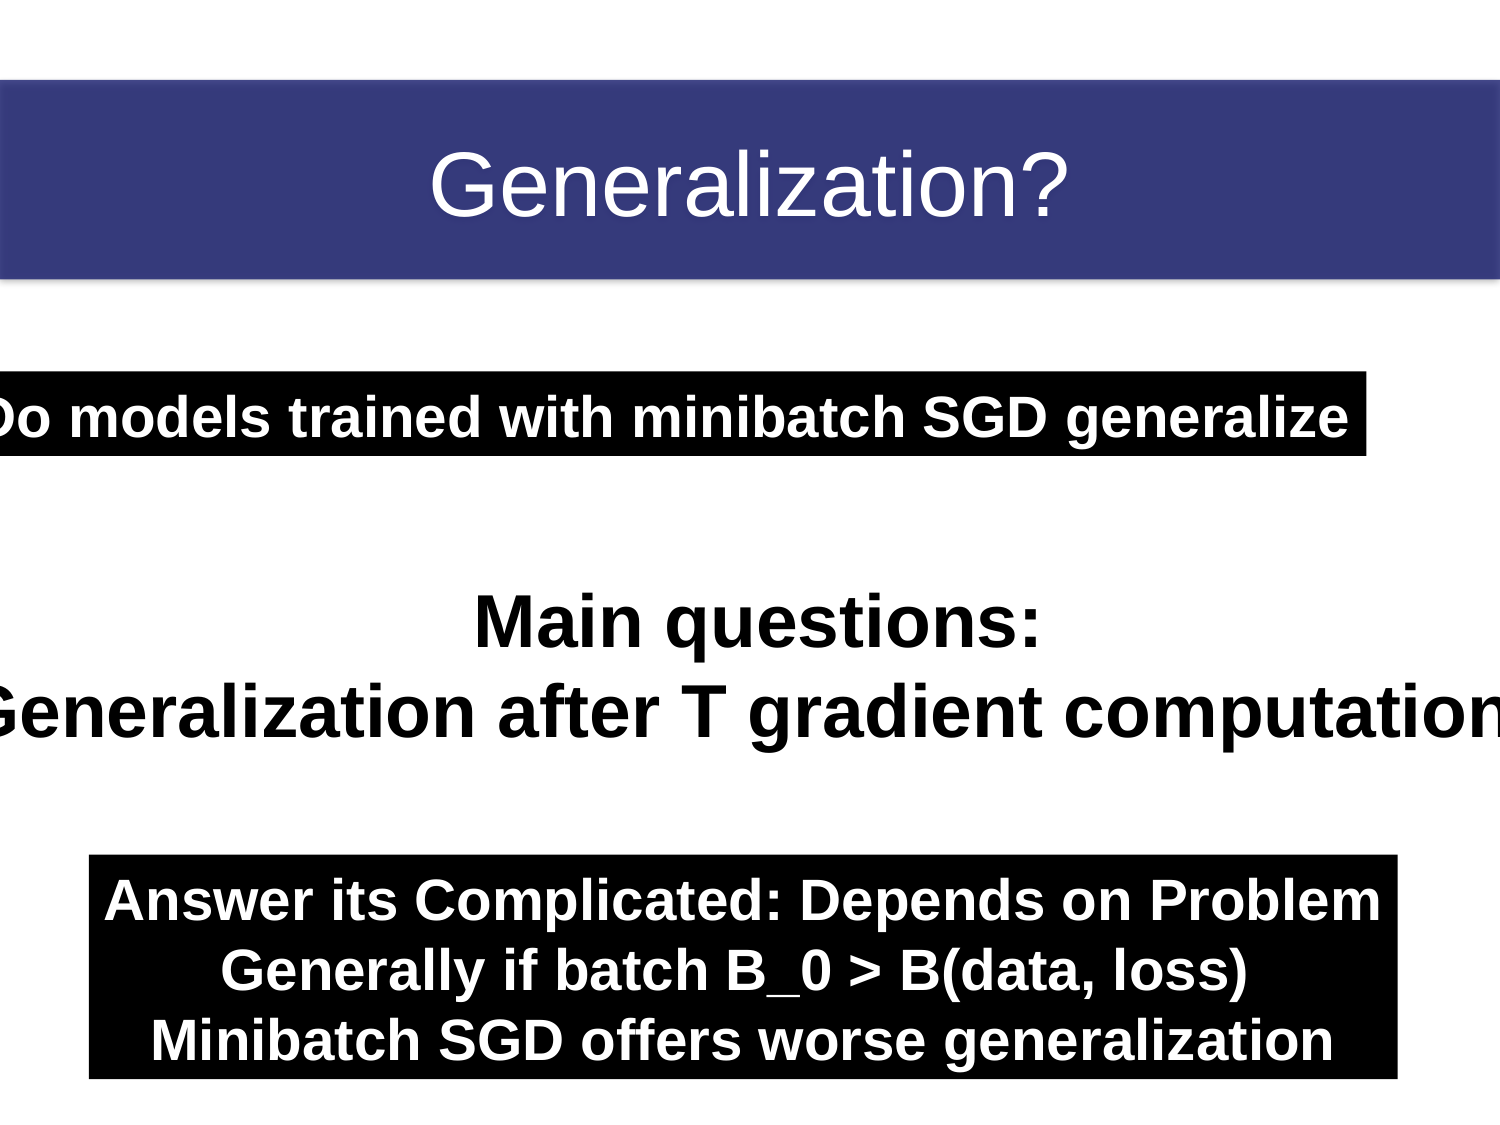

Generalization?
Do models trained with minibatch SGD generalize
Main questions:
Generalization after T gradient computations
Answer its Complicated: Depends on Problem
Generally if batch B_0 > B(data, loss)
Minibatch SGD offers worse generalization